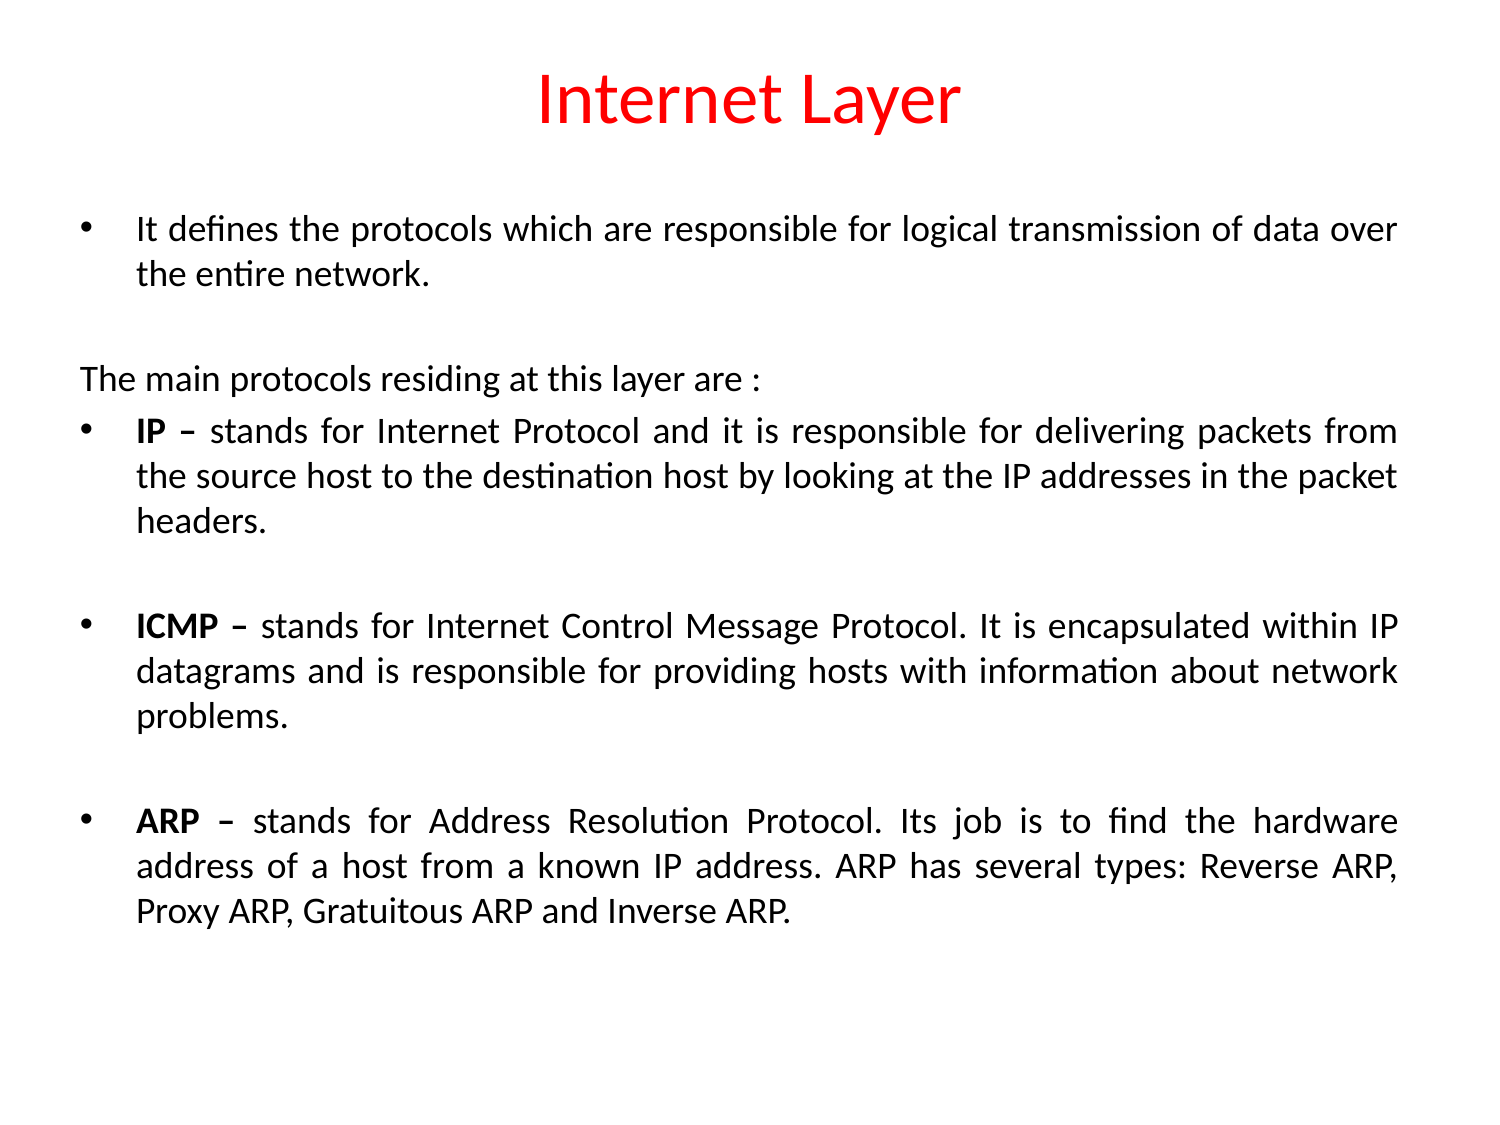

# Internet Layer
It defines the protocols which are responsible for logical transmission of data over the entire network.

The main protocols residing at this layer are :
IP – stands for Internet Protocol and it is responsible for delivering packets from the source host to the destination host by looking at the IP addresses in the packet headers.

ICMP – stands for Internet Control Message Protocol. It is encapsulated within IP datagrams and is responsible for providing hosts with information about network problems.

ARP – stands for Address Resolution Protocol. Its job is to find the hardware address of a host from a known IP address. ARP has several types: Reverse ARP, Proxy ARP, Gratuitous ARP and Inverse ARP.